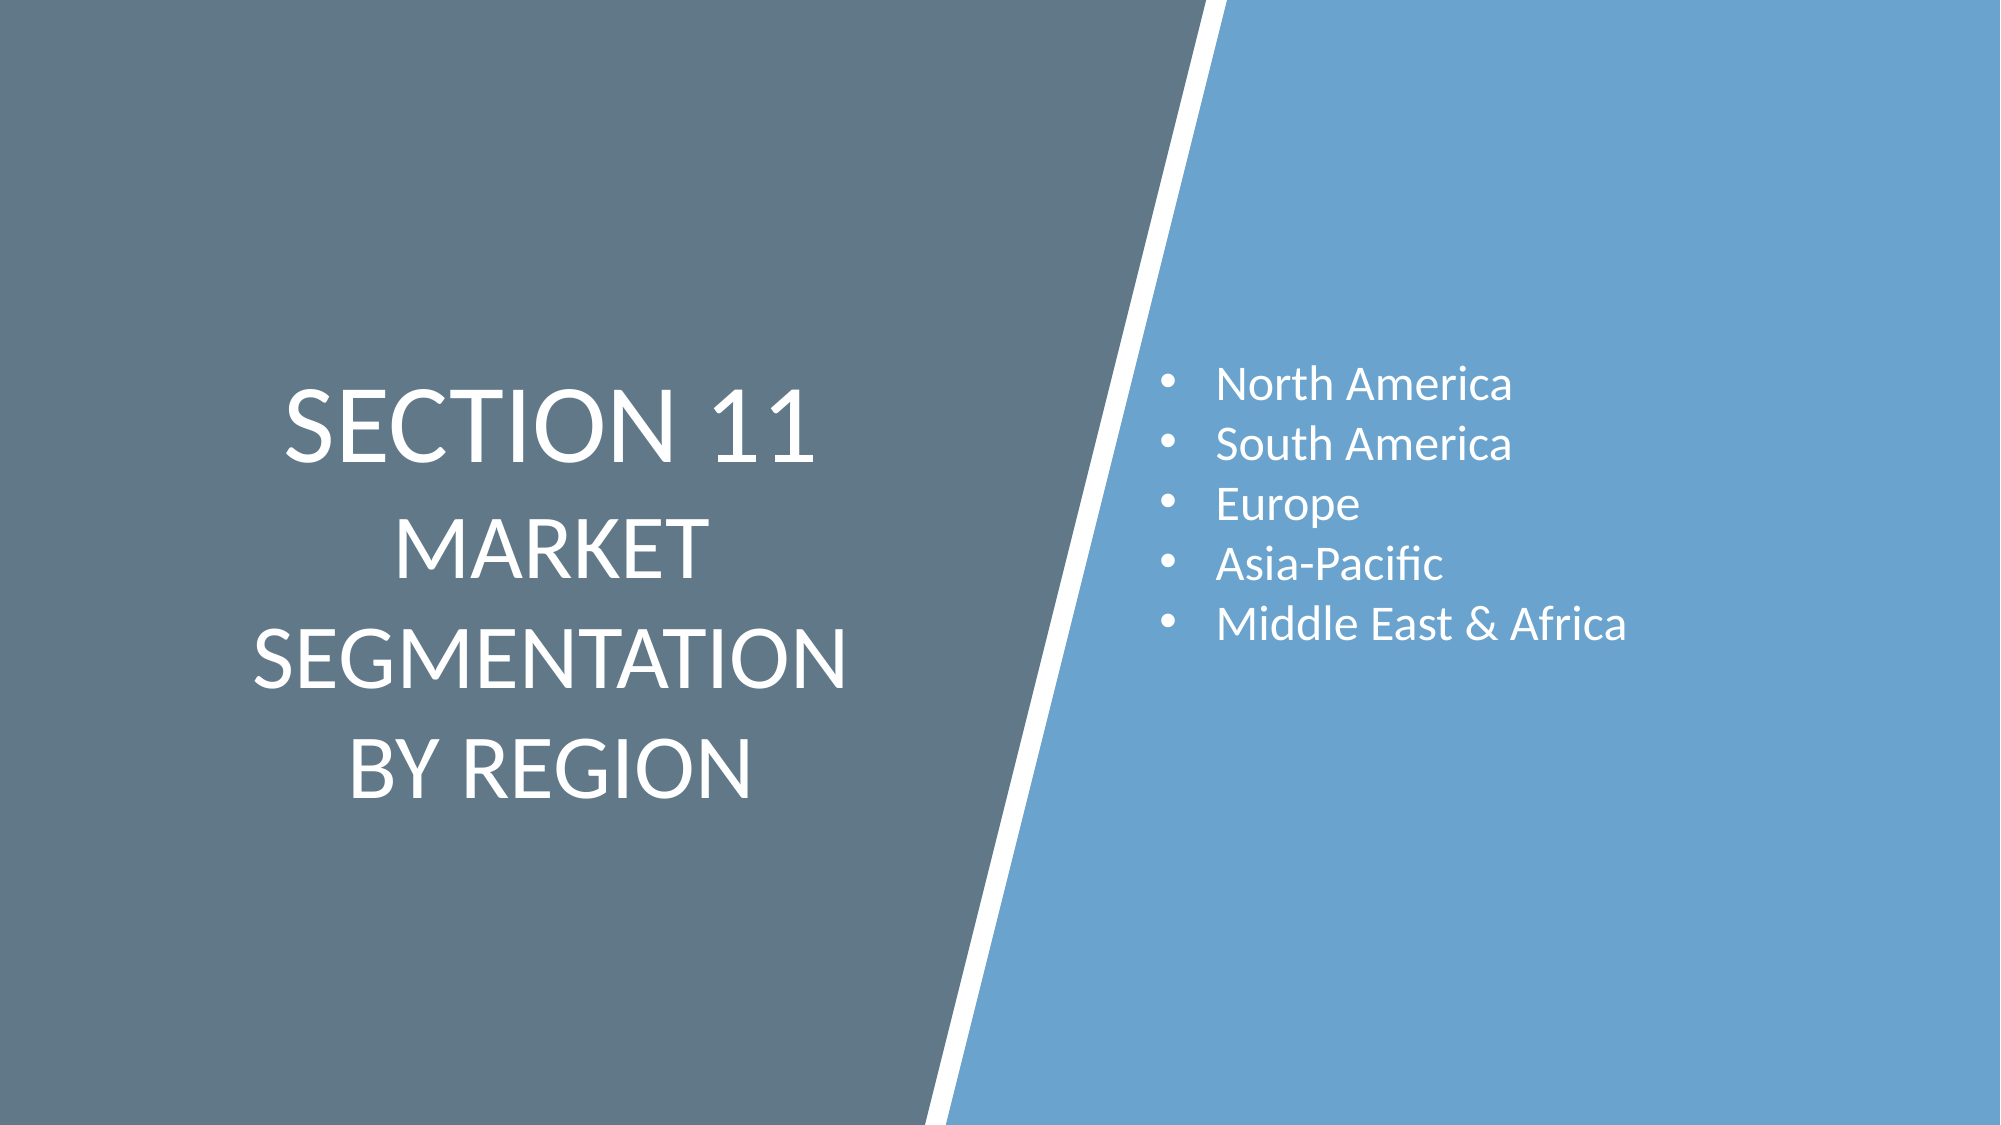

SECTION 11
North America
South America
Europe
Asia-Pacific
Middle East & Africa
MARKET SEGMENTATION
BY REGION